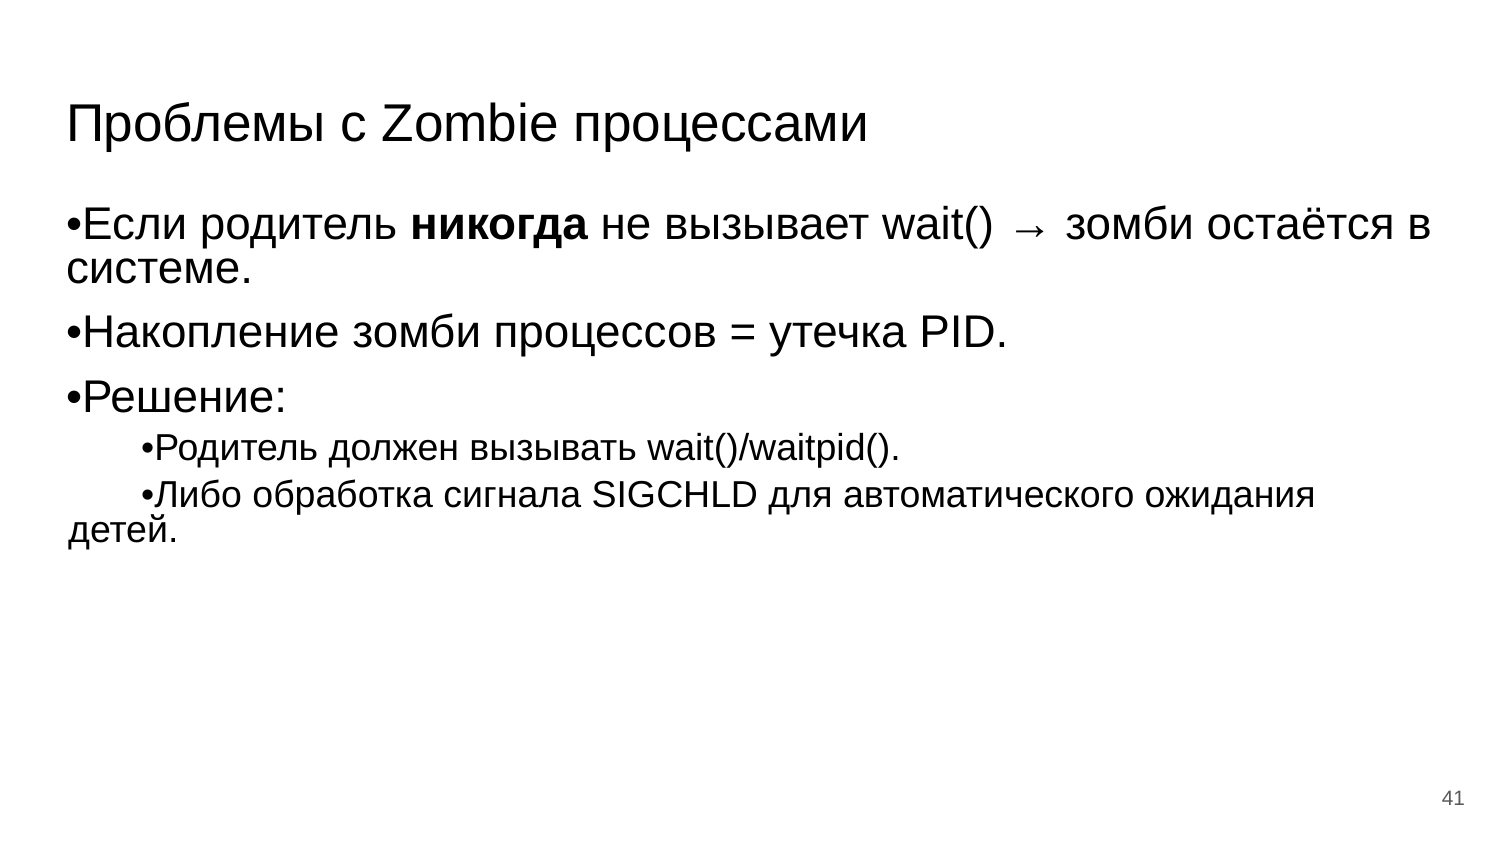

# Проблемы с Zombie процессами
•Если родитель никогда не вызывает wait() → зомби остаётся в системе.
•Накопление зомби процессов = утечка PID.
•Решение:
•Родитель должен вызывать wait()/waitpid().
•Либо обработка сигнала SIGCHLD для автоматического ожидания детей.
41